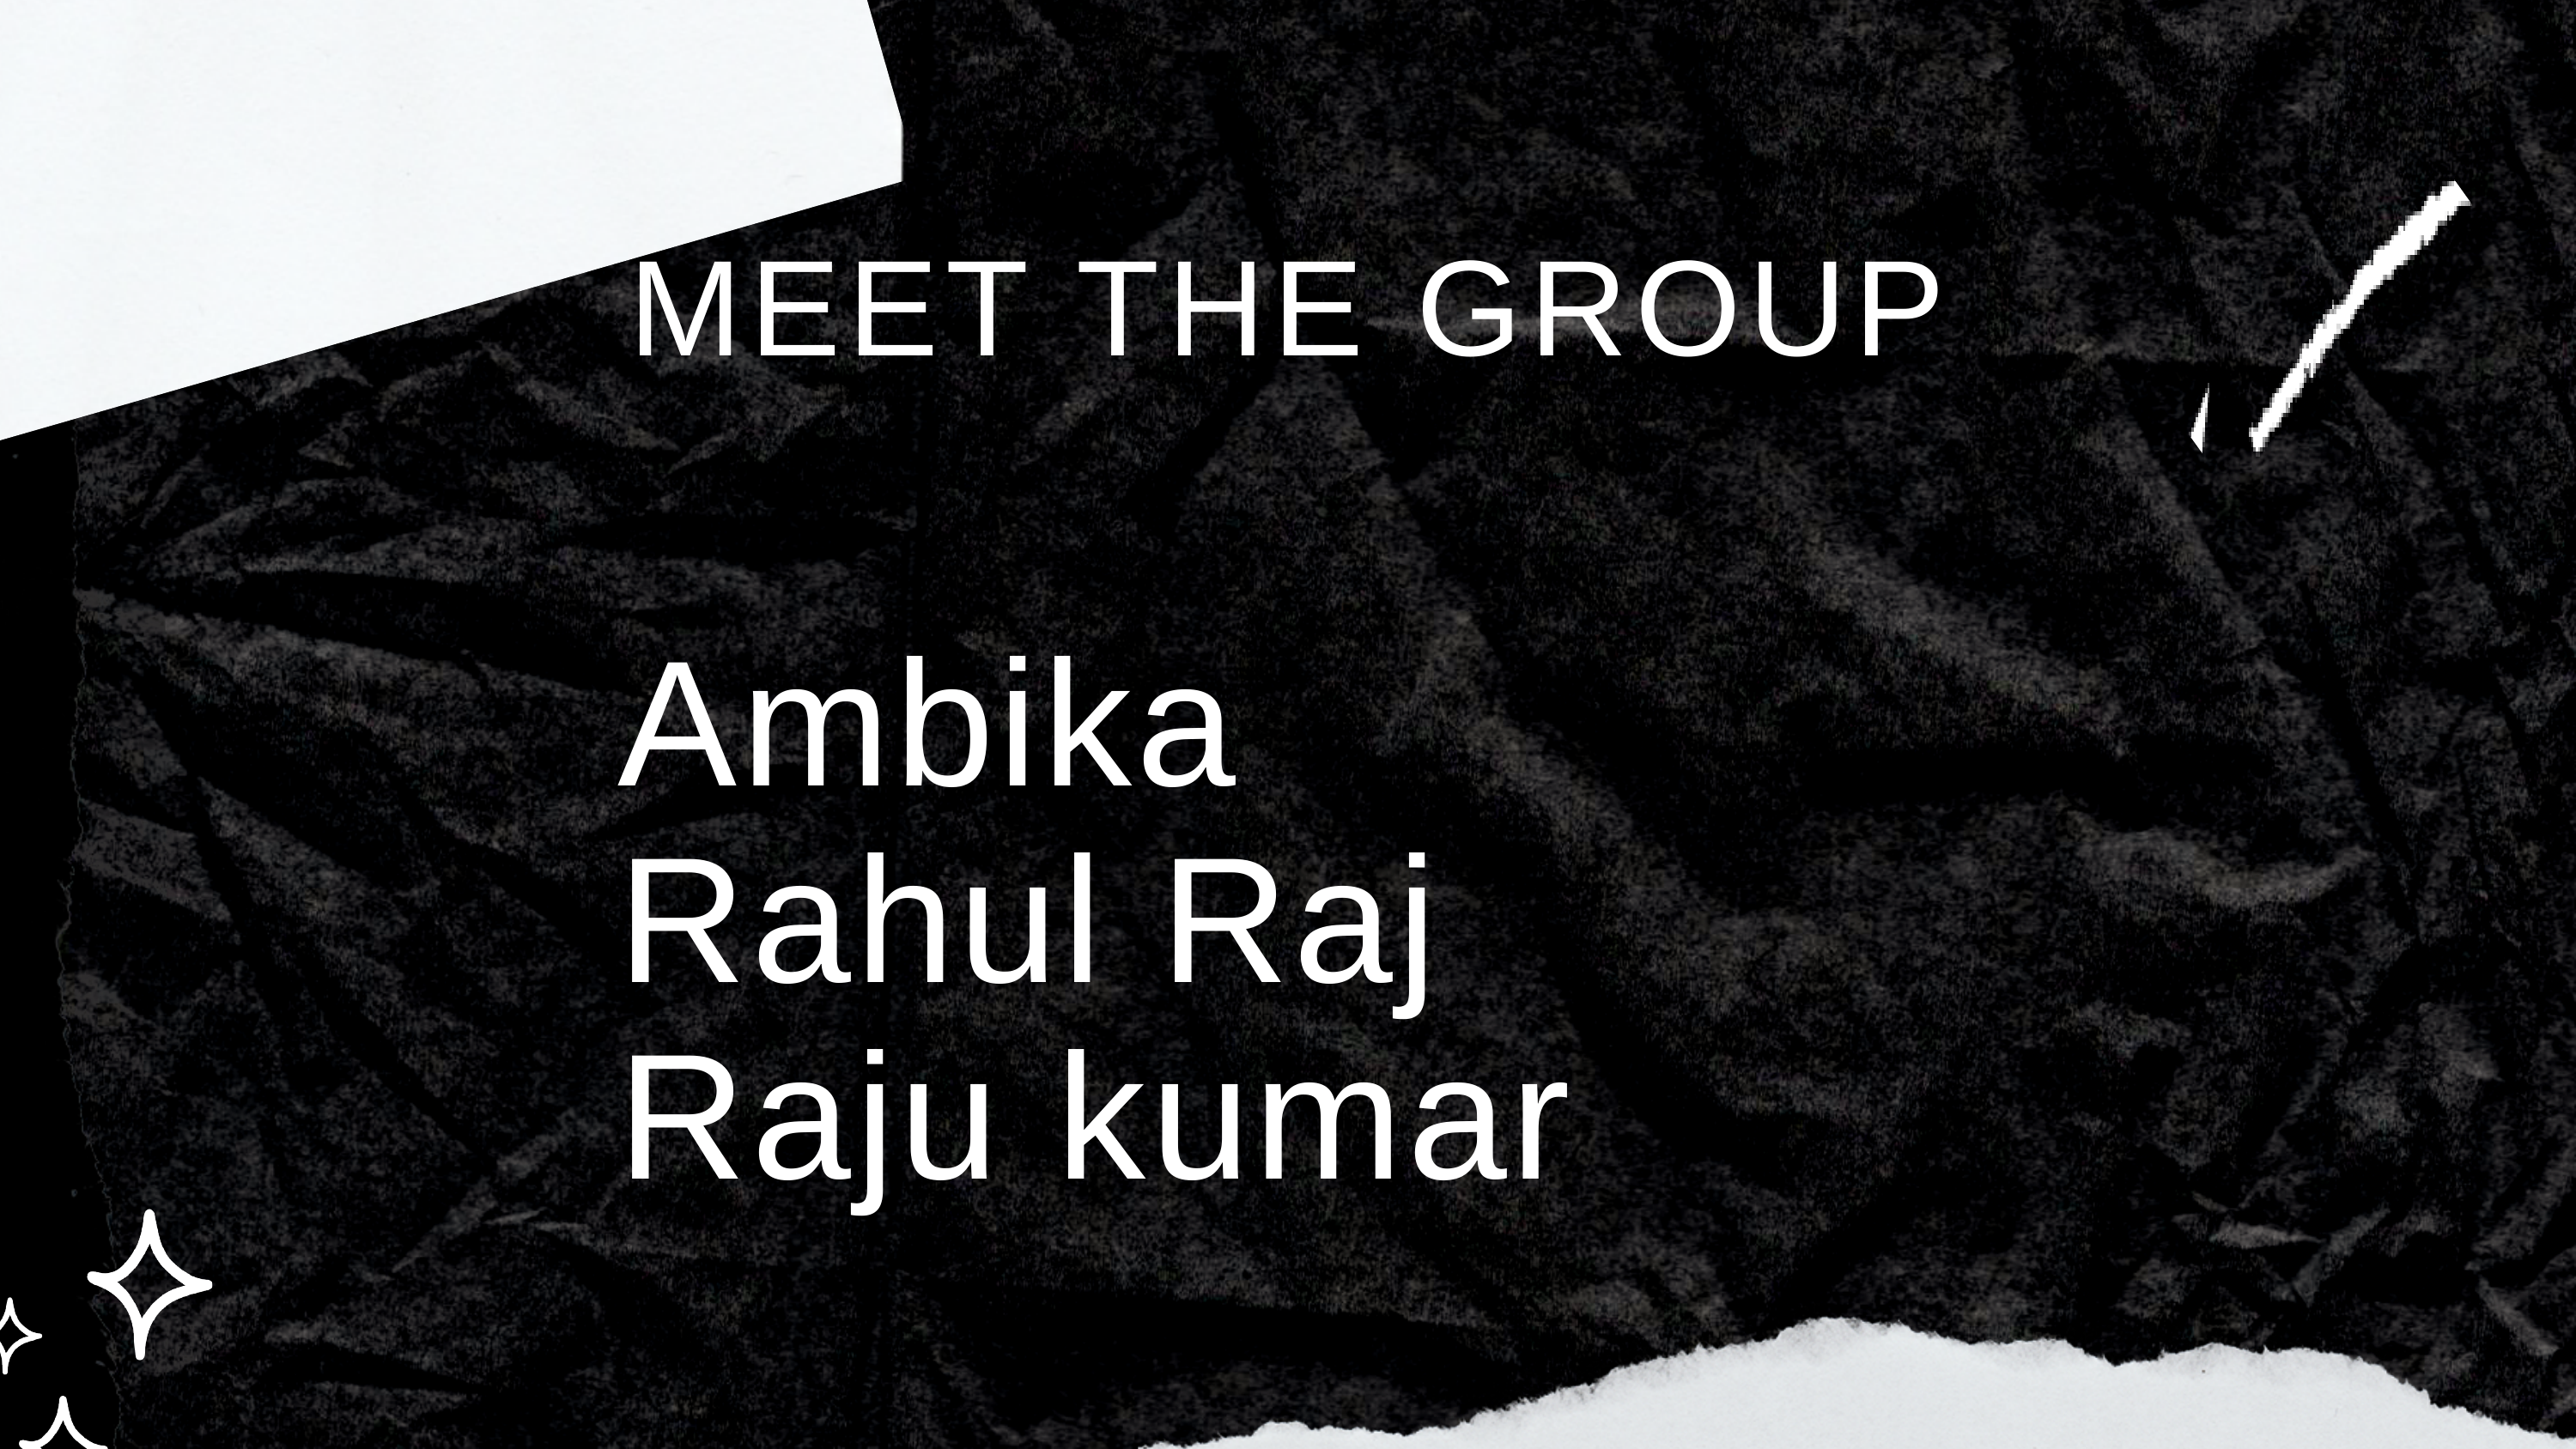

MEET THE GROUP

Ambika
Rahul Raj
Raju kumar